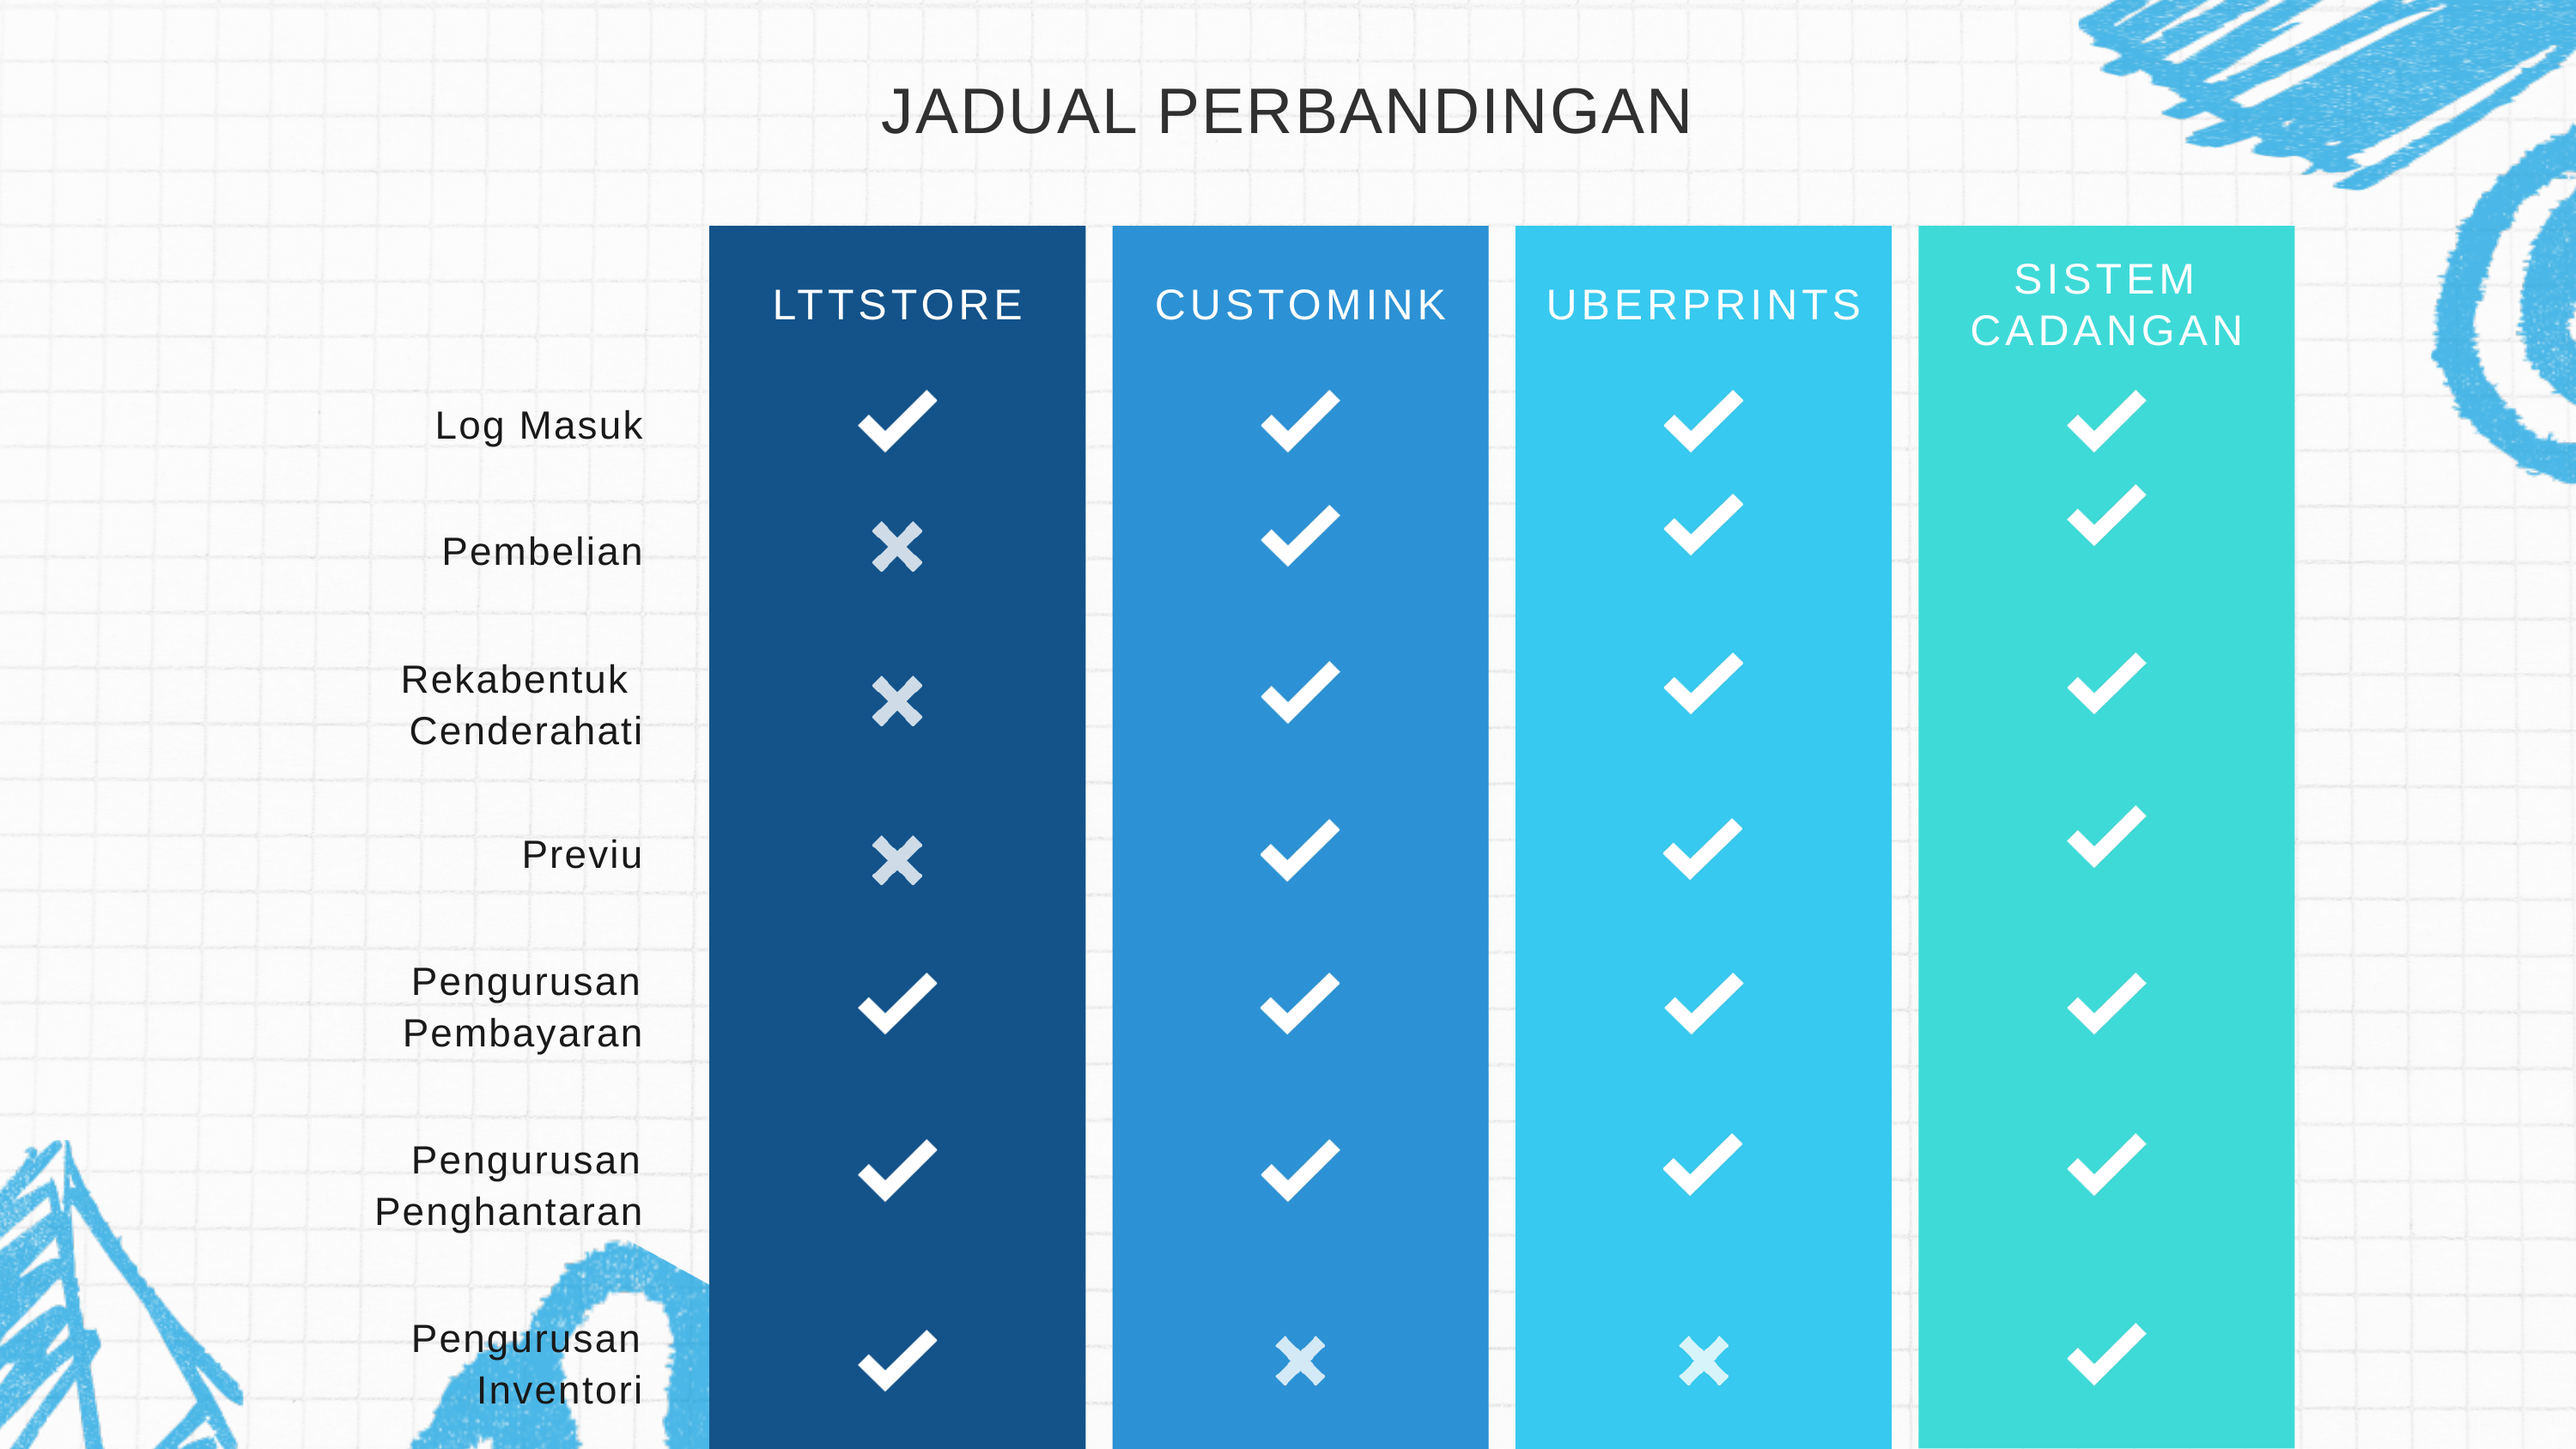

JADUAL PERBANDINGAN

SISTEM CADANGAN
LTTSTORE
CUSTOMINK
UBERPRINTS

Log Masuk

Pembelian
Rekabentuk  Cenderahati

Previu

Pengurusan Pembayaran

Pengurusan Penghantaran

Pengurusan Inventori